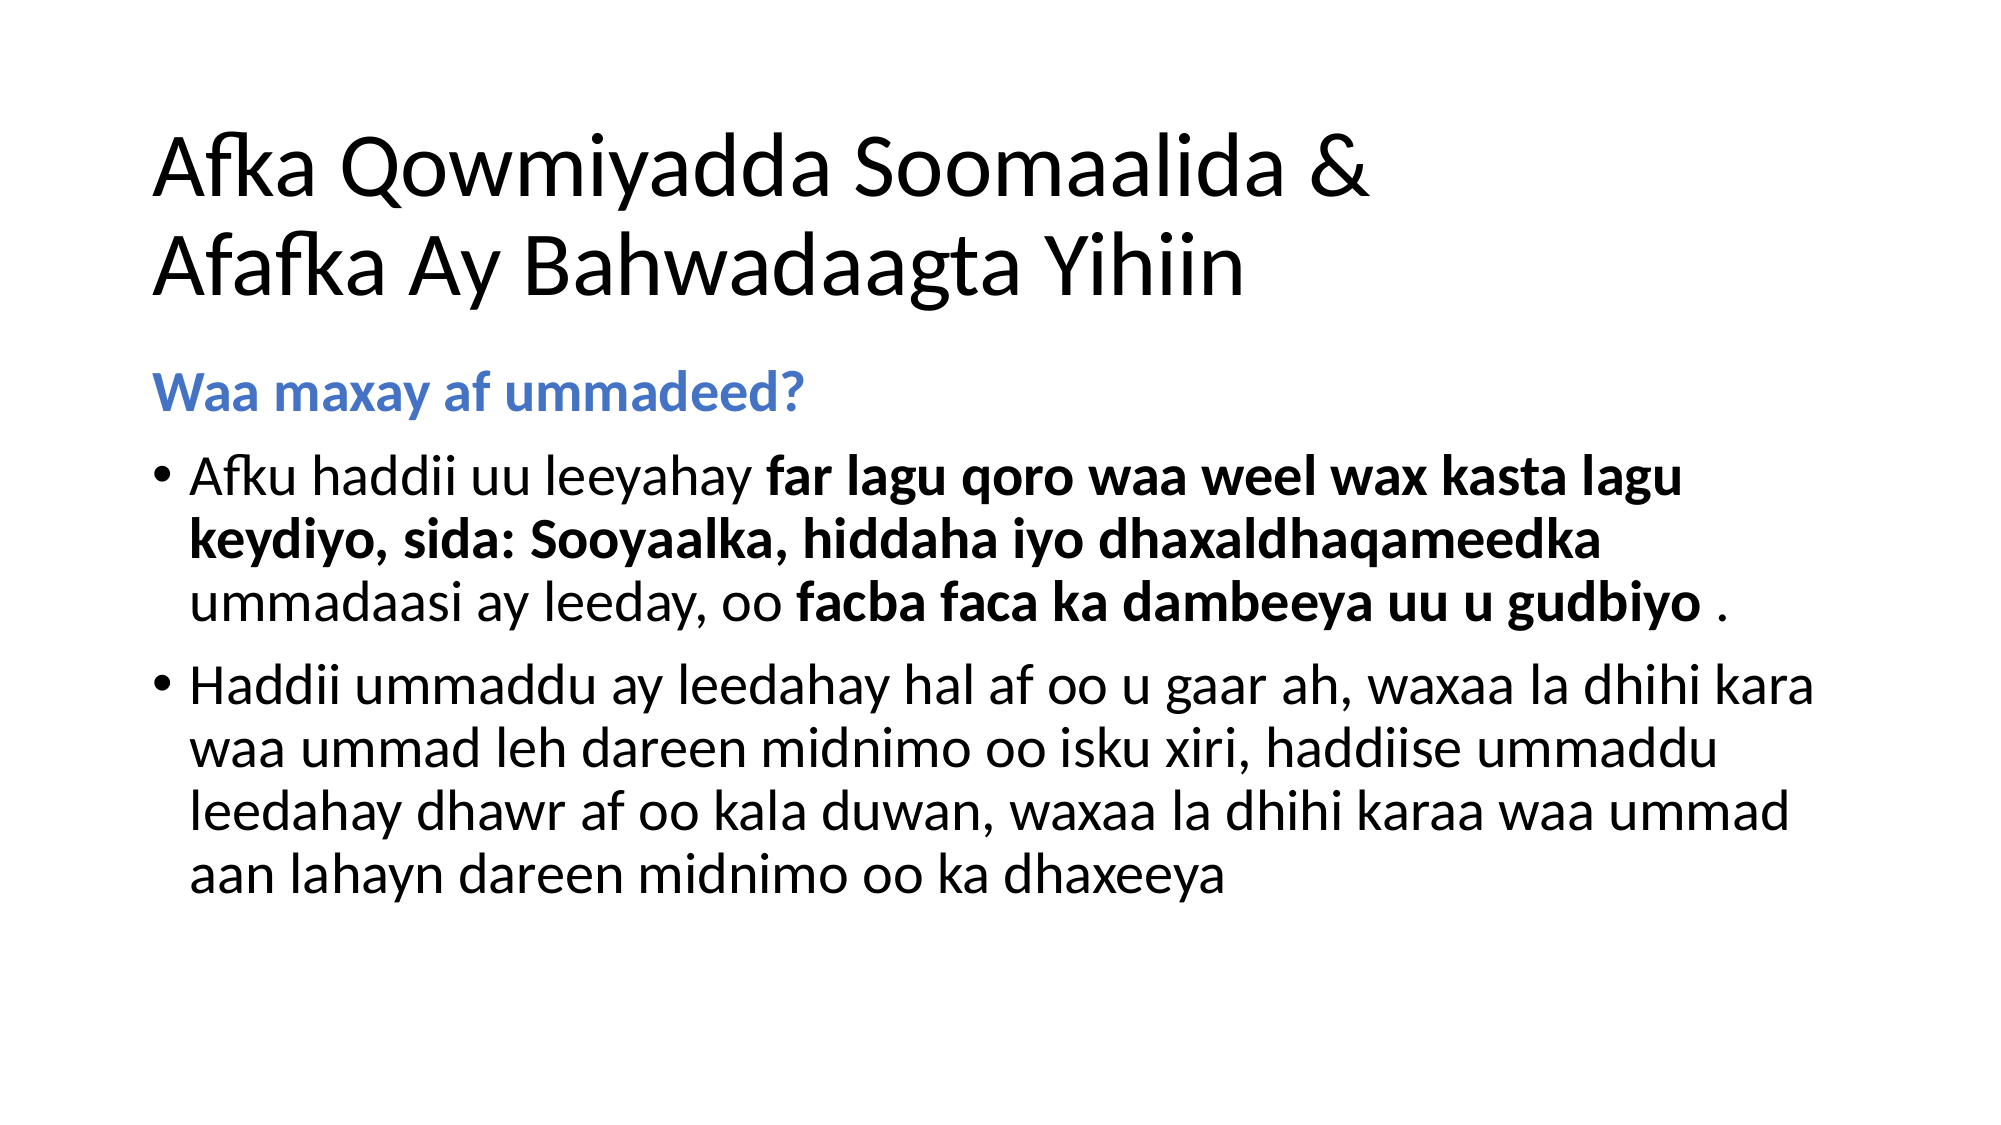

# Afka Qowmiyadda Soomaalida & Afafka Ay Bahwadaagta Yihiin
Waa maxay af ummadeed?
Afku haddii uu leeyahay far lagu qoro waa weel wax kasta lagu keydiyo, sida: Sooyaalka, hiddaha iyo dhaxaldhaqameedka ummadaasi ay leeday, oo facba faca ka dambeeya uu u gudbiyo .
Haddii ummaddu ay leedahay hal af oo u gaar ah, waxaa la dhihi kara waa ummad leh dareen midnimo oo isku xiri, haddiise ummaddu leedahay dhawr af oo kala duwan, waxaa la dhihi karaa waa ummad aan lahayn dareen midnimo oo ka dhaxeeya